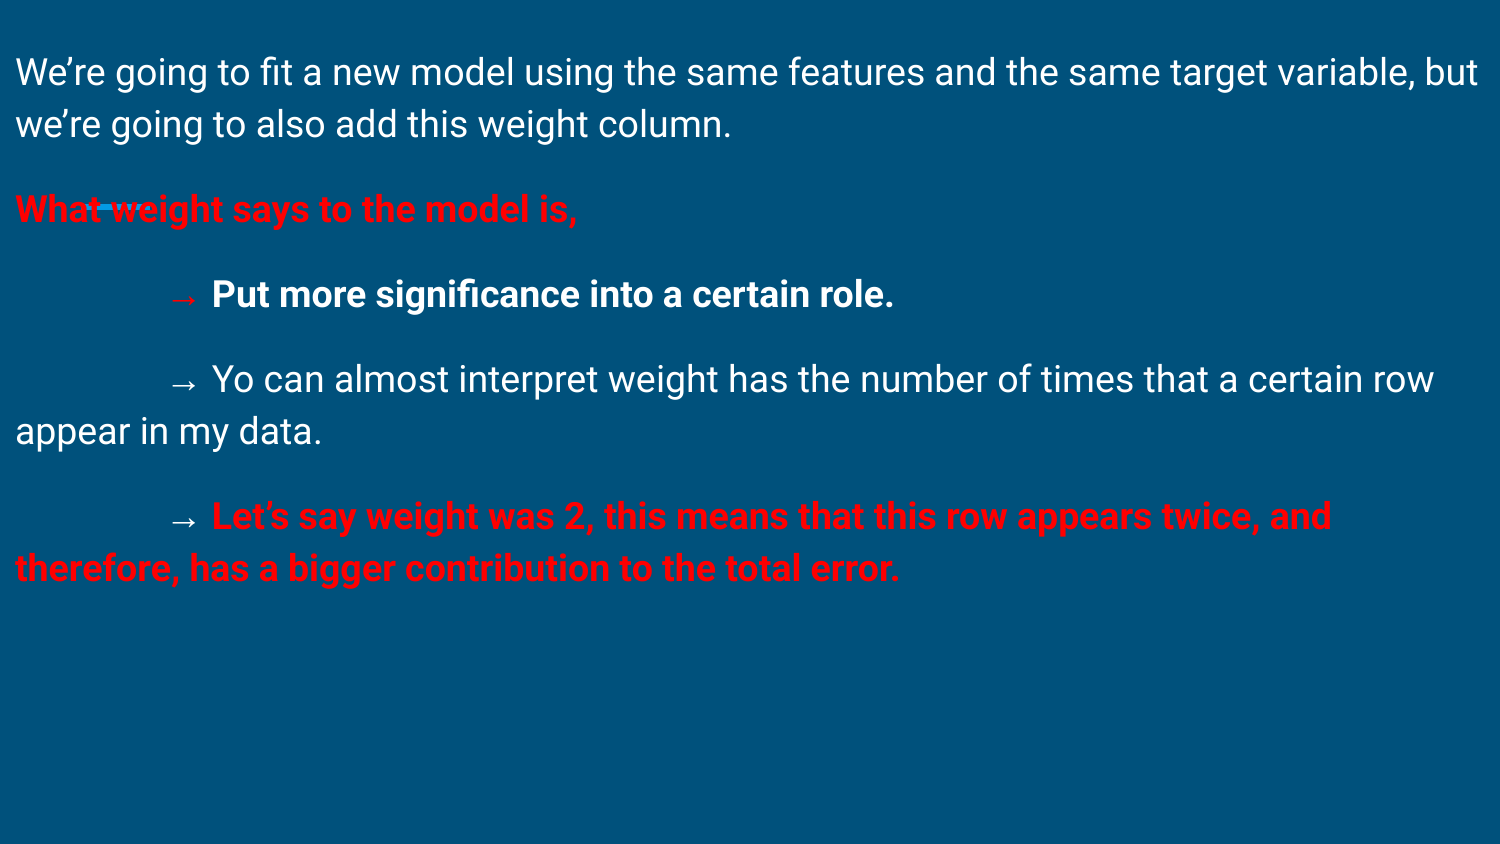

We’re going to fit a new model using the same features and the same target variable, but we’re going to also add this weight column.
What weight says to the model is,
	→ Put more significance into a certain role.
	→ Yo can almost interpret weight has the number of times that a certain row appear in my data.
	→ Let’s say weight was 2, this means that this row appears twice, and therefore, has a bigger contribution to the total error.
#